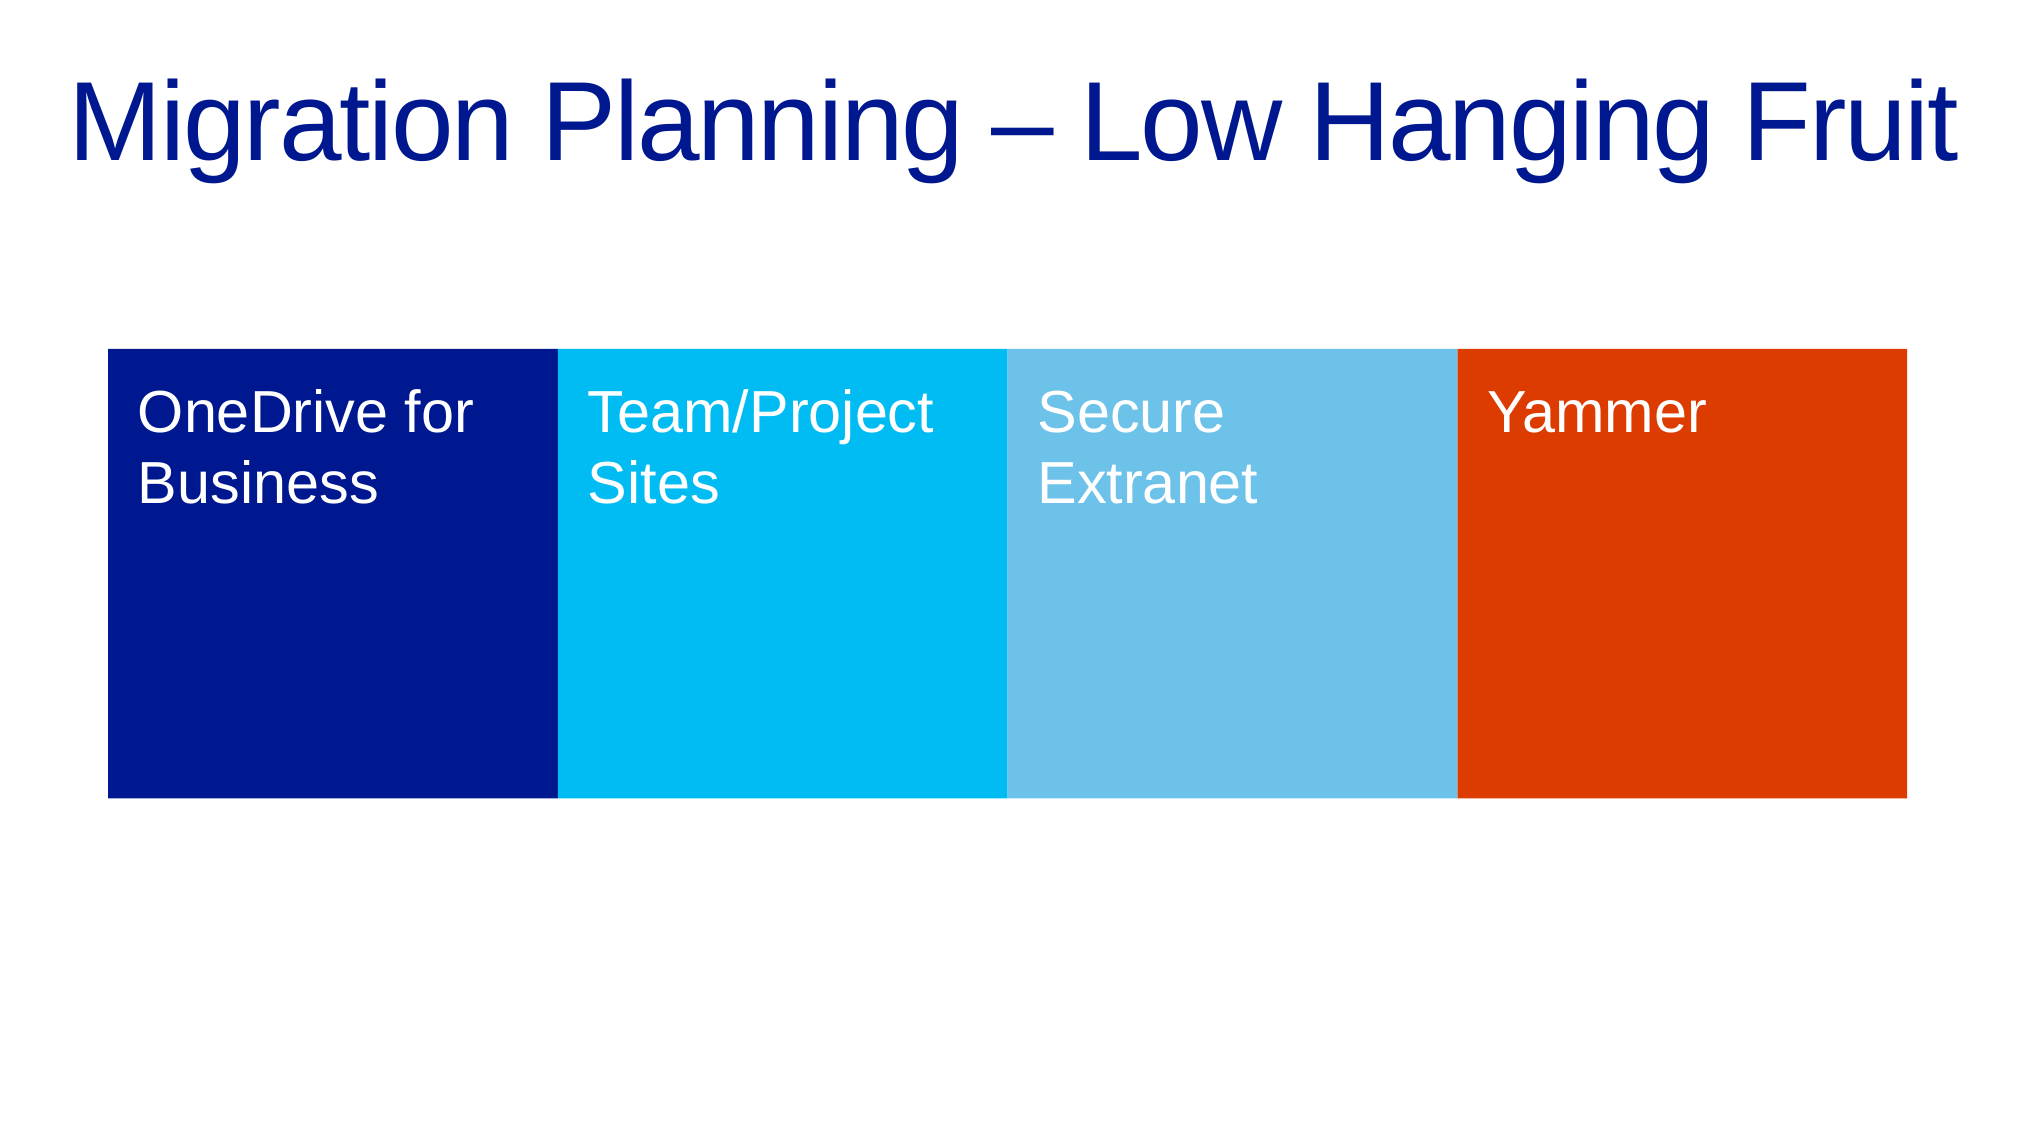

# Migration Planning – Low Hanging Fruit
OneDrive for Business
Team/Project Sites
Secure Extranet
Yammer